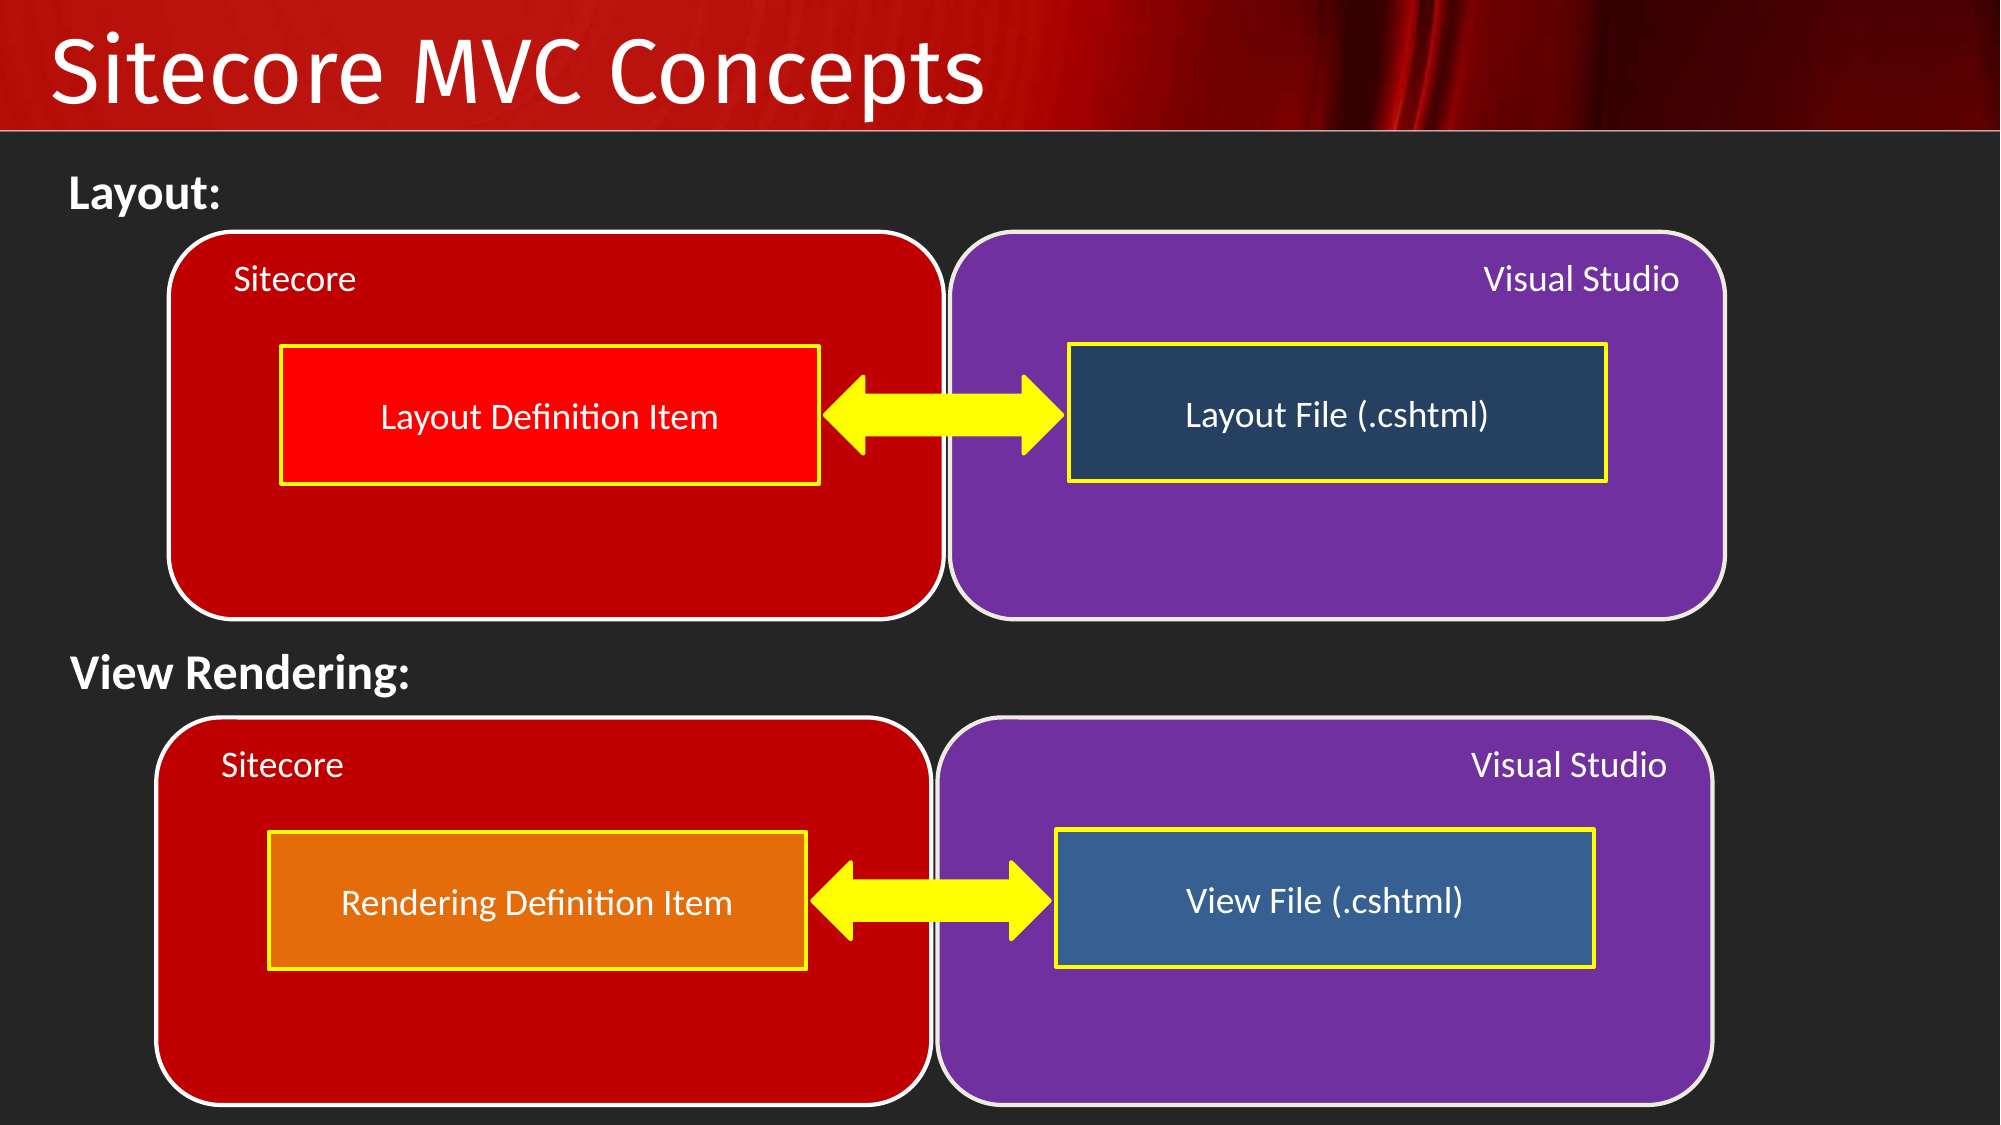

# Sitecore MVC Concepts
Layout:

Sitecore
Visual Studio
Layout File (.cshtml)
Layout Definition Item

View Rendering:

Sitecore
Visual Studio
View File (.cshtml)
Rendering Definition Item